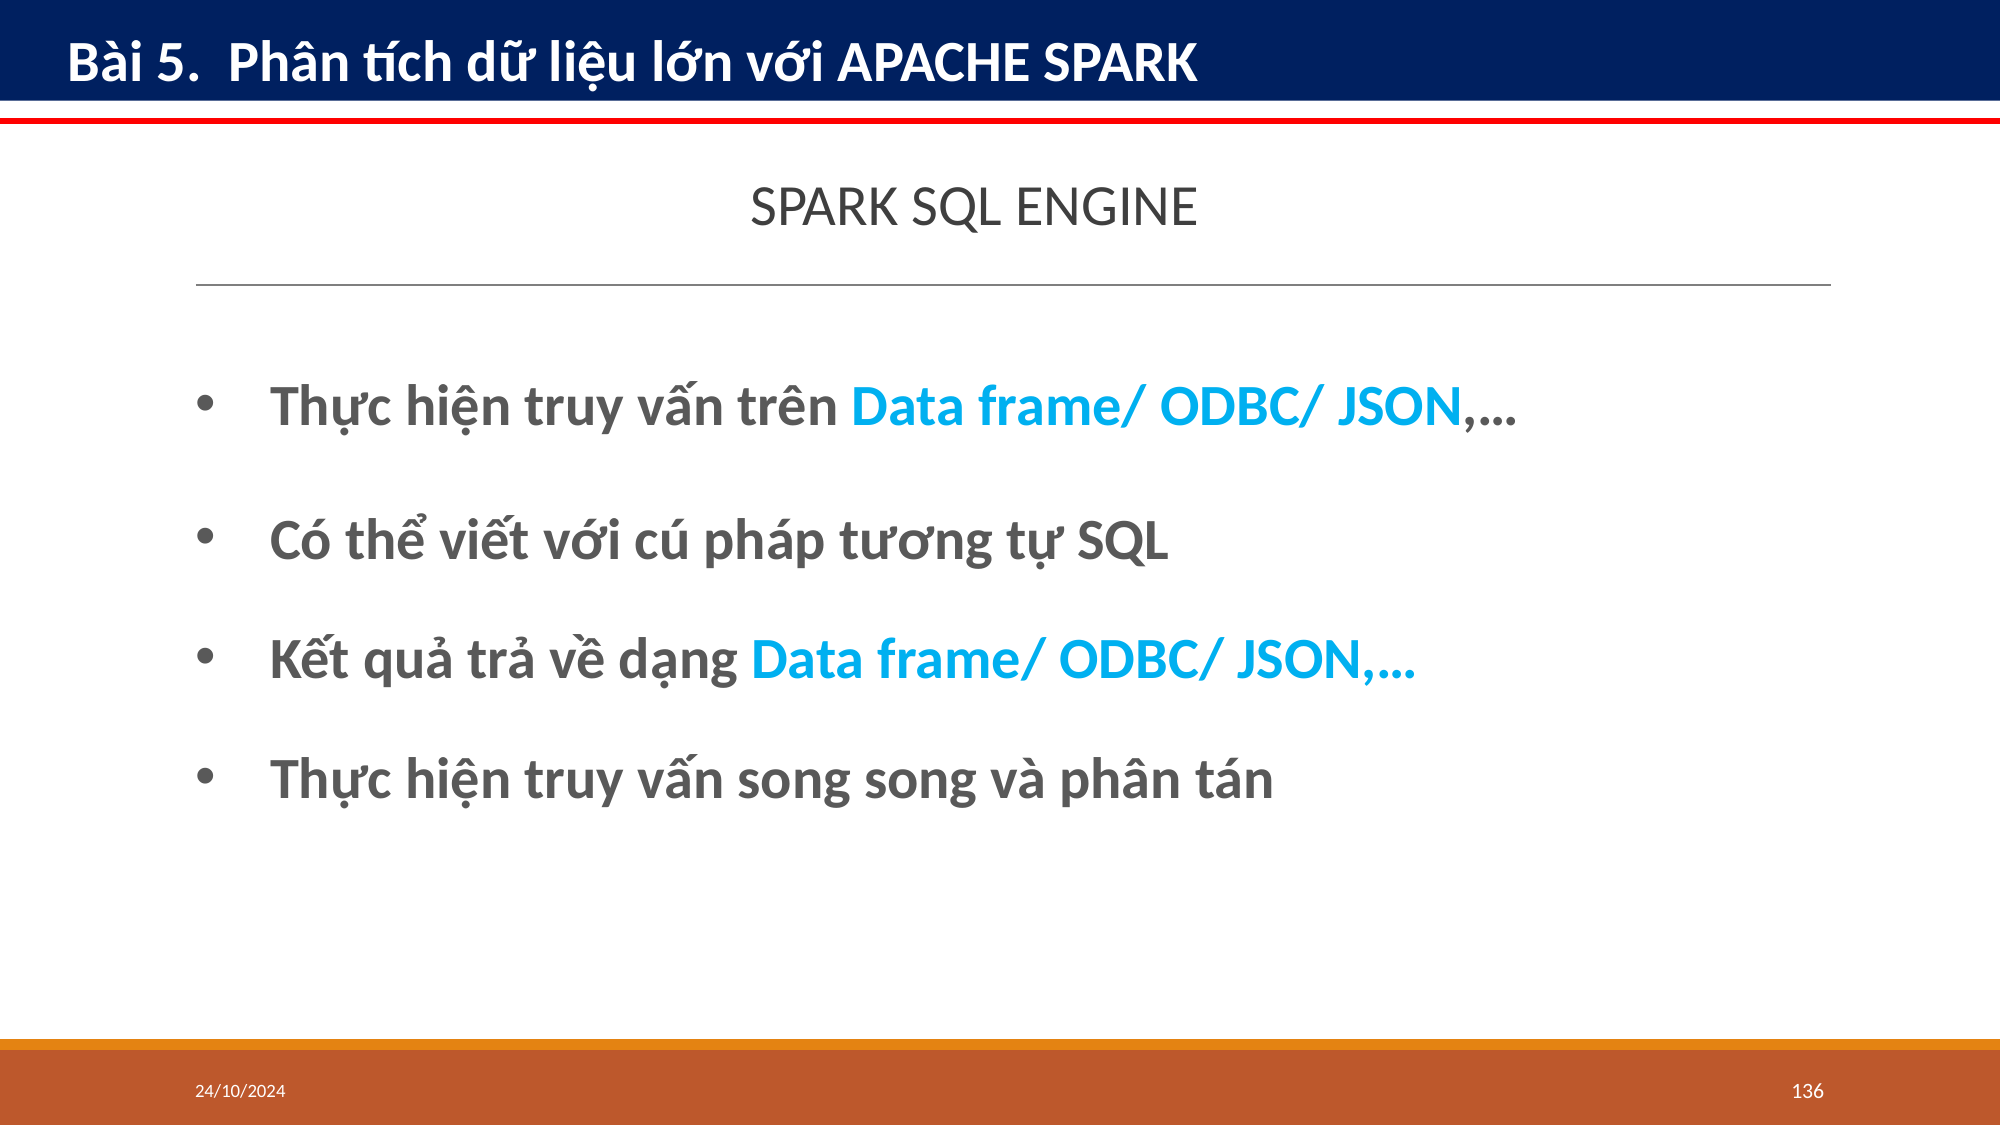

Bài 5.  Phân tích dữ liệu lớn với APACHE SPARK
SPARK SQL ENGINE
Thực hiện truy vấn trên Data frame/ ODBC/ JSON,…
Có thể viết với cú pháp tương tự SQL
Kết quả trả về dạng Data frame/ ODBC/ JSON,…
Thực hiện truy vấn song song và phân tán
24/10/2024
136